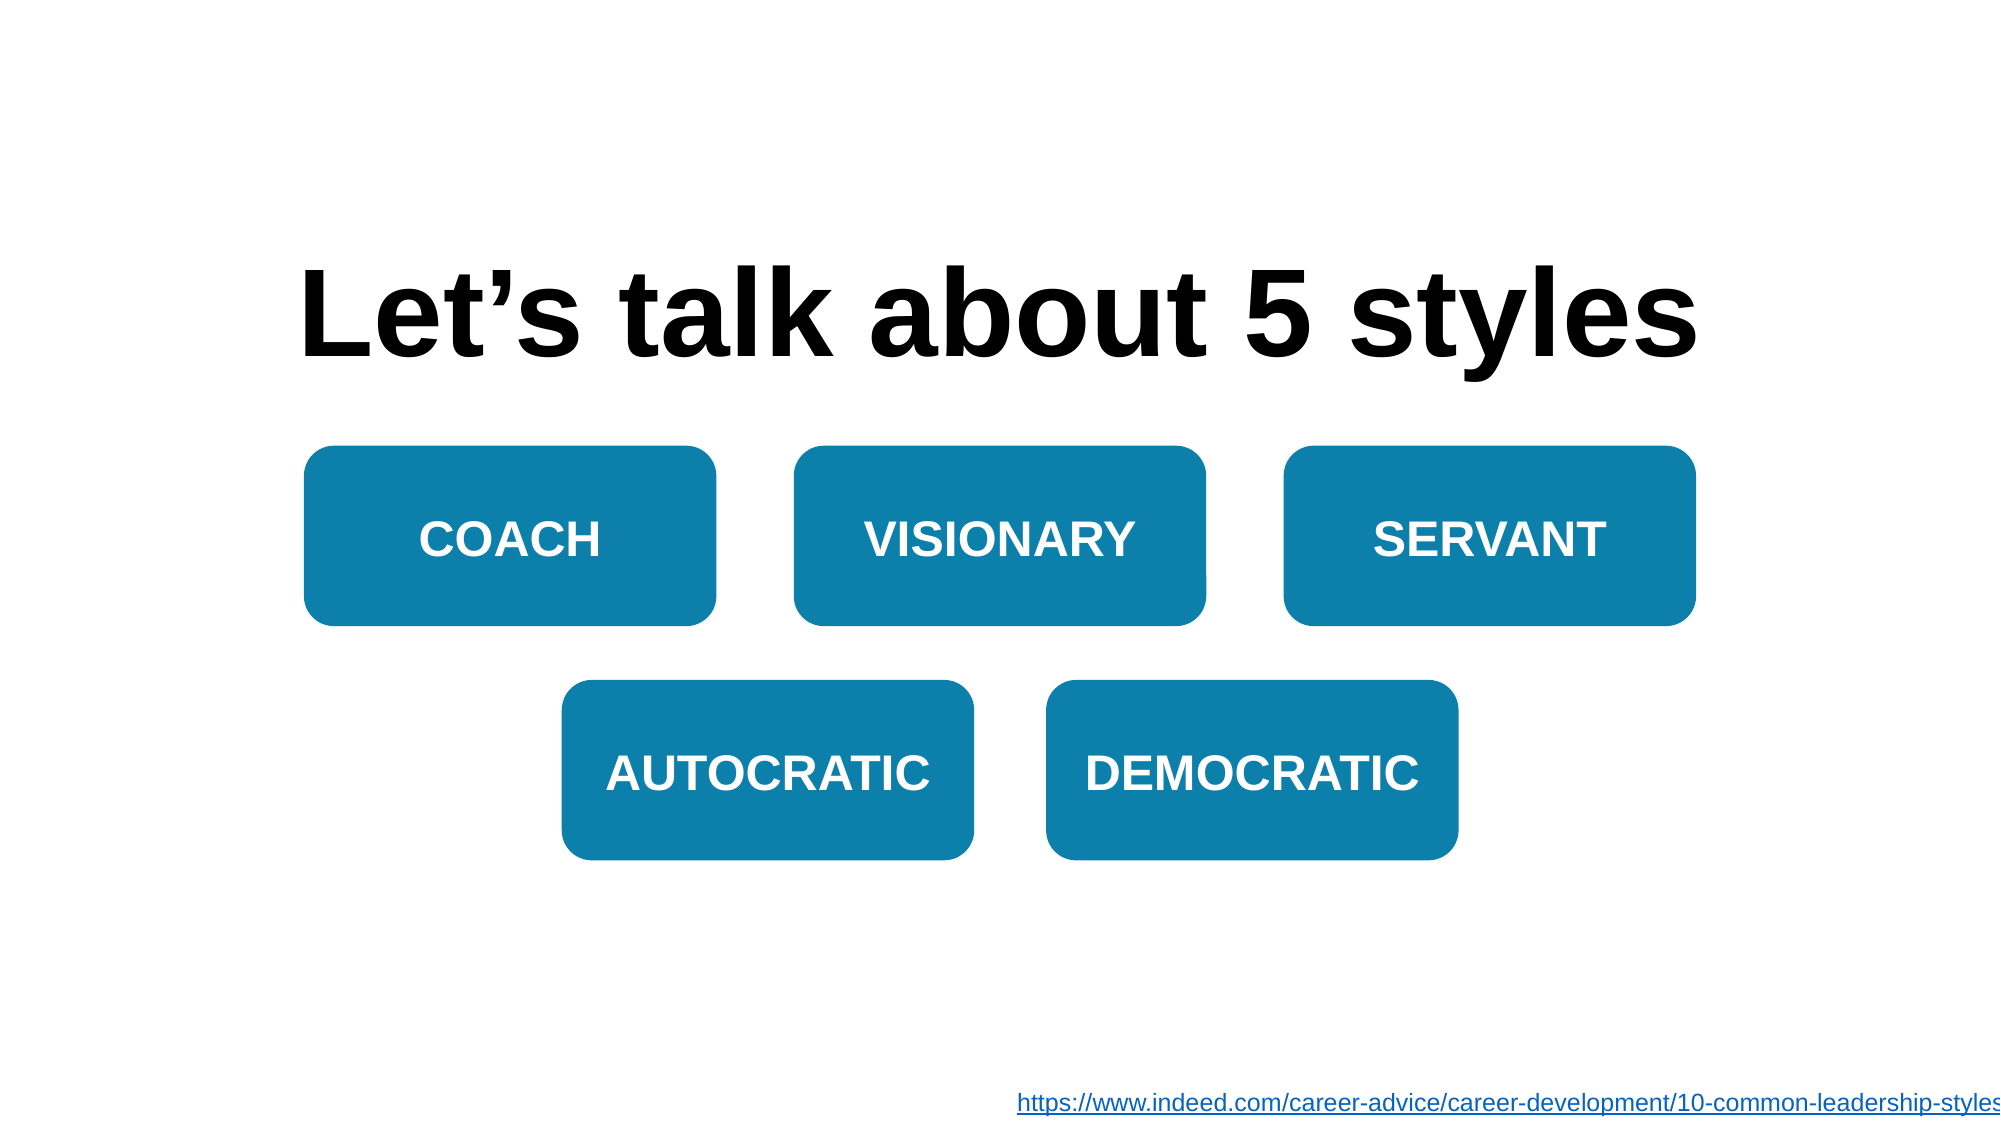

Let’s talk about 5 styles
COACH
VISIONARY
SERVANT
AUTOCRATIC
DEMOCRATIC
https://www.indeed.com/career-advice/career-development/10-common-leadership-styles